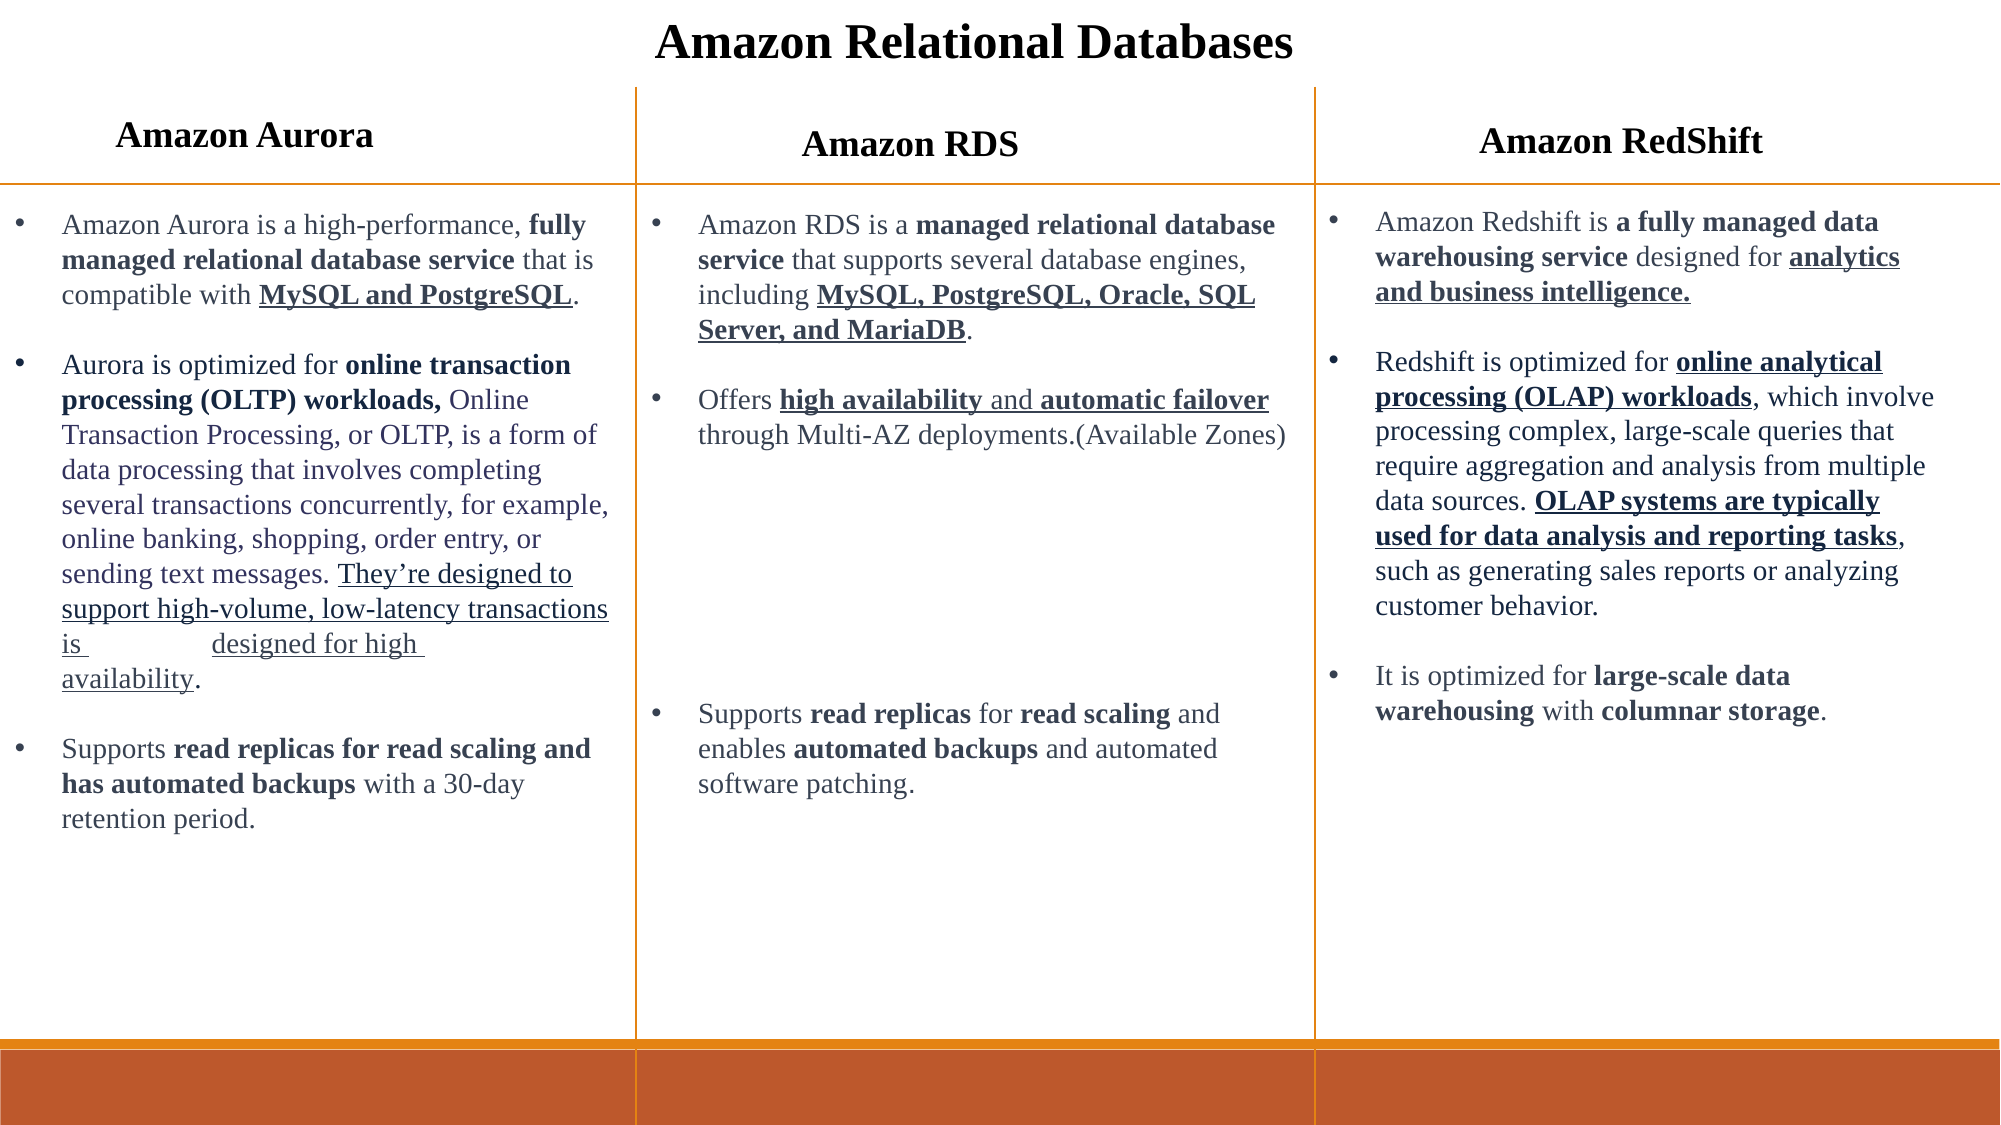

Amazon Relational Databases
Amazon Aurora
Amazon RedShift
Amazon RDS
Amazon Redshift is a fully managed data warehousing service designed for analytics and business intelligence.

Redshift is optimized for online analytical processing (OLAP) workloads, which involve processing complex, large-scale queries that require aggregation and analysis from multiple data sources. OLAP systems are typically used for data analysis and reporting tasks, such as generating sales reports or analyzing customer behavior.

It is optimized for large-scale data warehousing with columnar storage.

Amazon Aurora is a high-performance, fully managed relational database service that is compatible with MySQL and PostgreSQL.

Aurora is optimized for online transaction processing (OLTP) workloads, Online Transaction Processing, or OLTP, is a form of data processing that involves completing several transactions concurrently, for example, online banking, shopping, order entry, or sending text messages. They’re designed to support high-volume, low-latency transactions is 	designed for high 	availability.

Supports read replicas for read scaling and has automated backups with a 30-day retention period.

Amazon RDS is a managed relational database service that supports several database engines, including MySQL, PostgreSQL, Oracle, SQL Server, and MariaDB.

Offers high availability and automatic failover through Multi-AZ deployments.(Available Zones)

Supports read replicas for read scaling and enables automated backups and automated software patching.